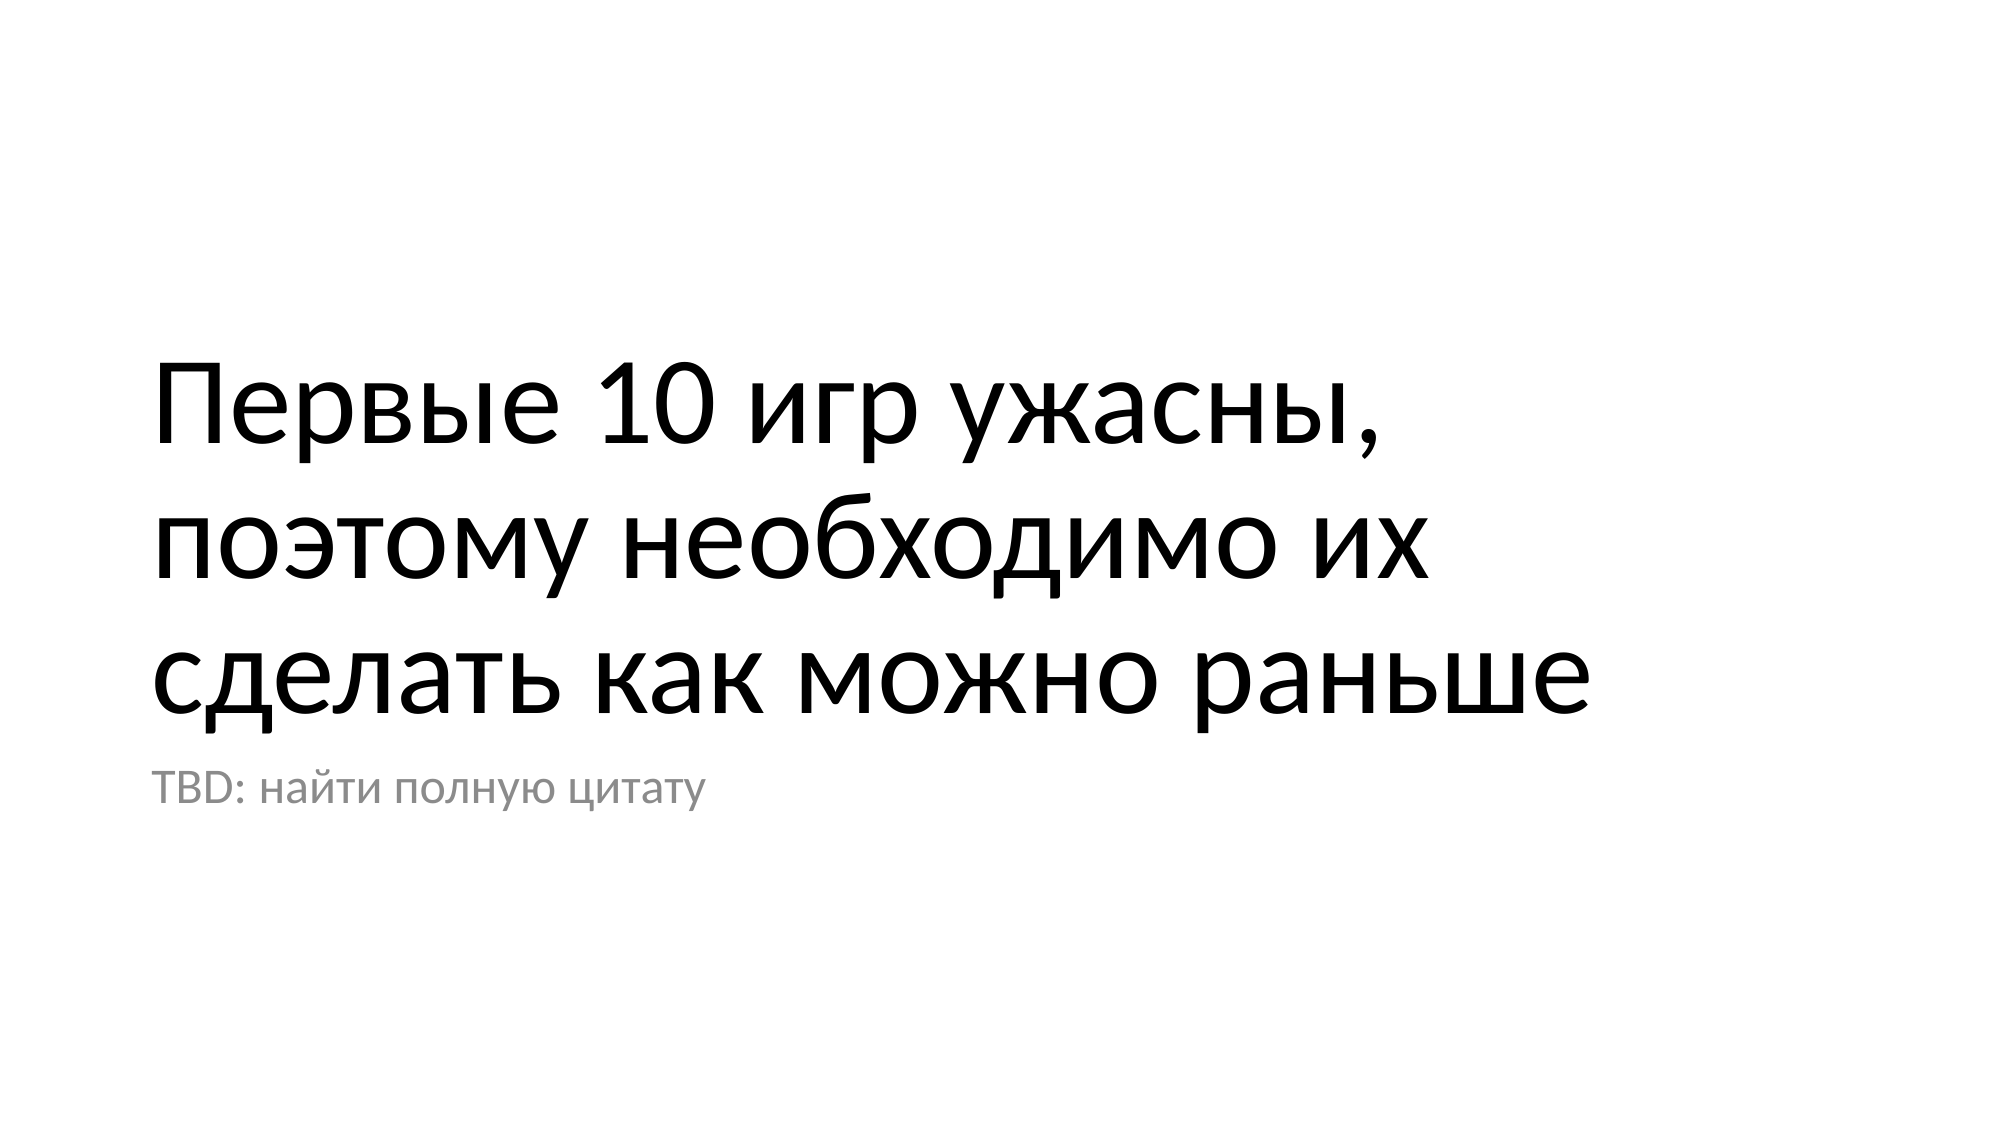

# Первые 10 игр ужасны, поэтому необходимо их сделать как можно раньше
TBD: найти полную цитату